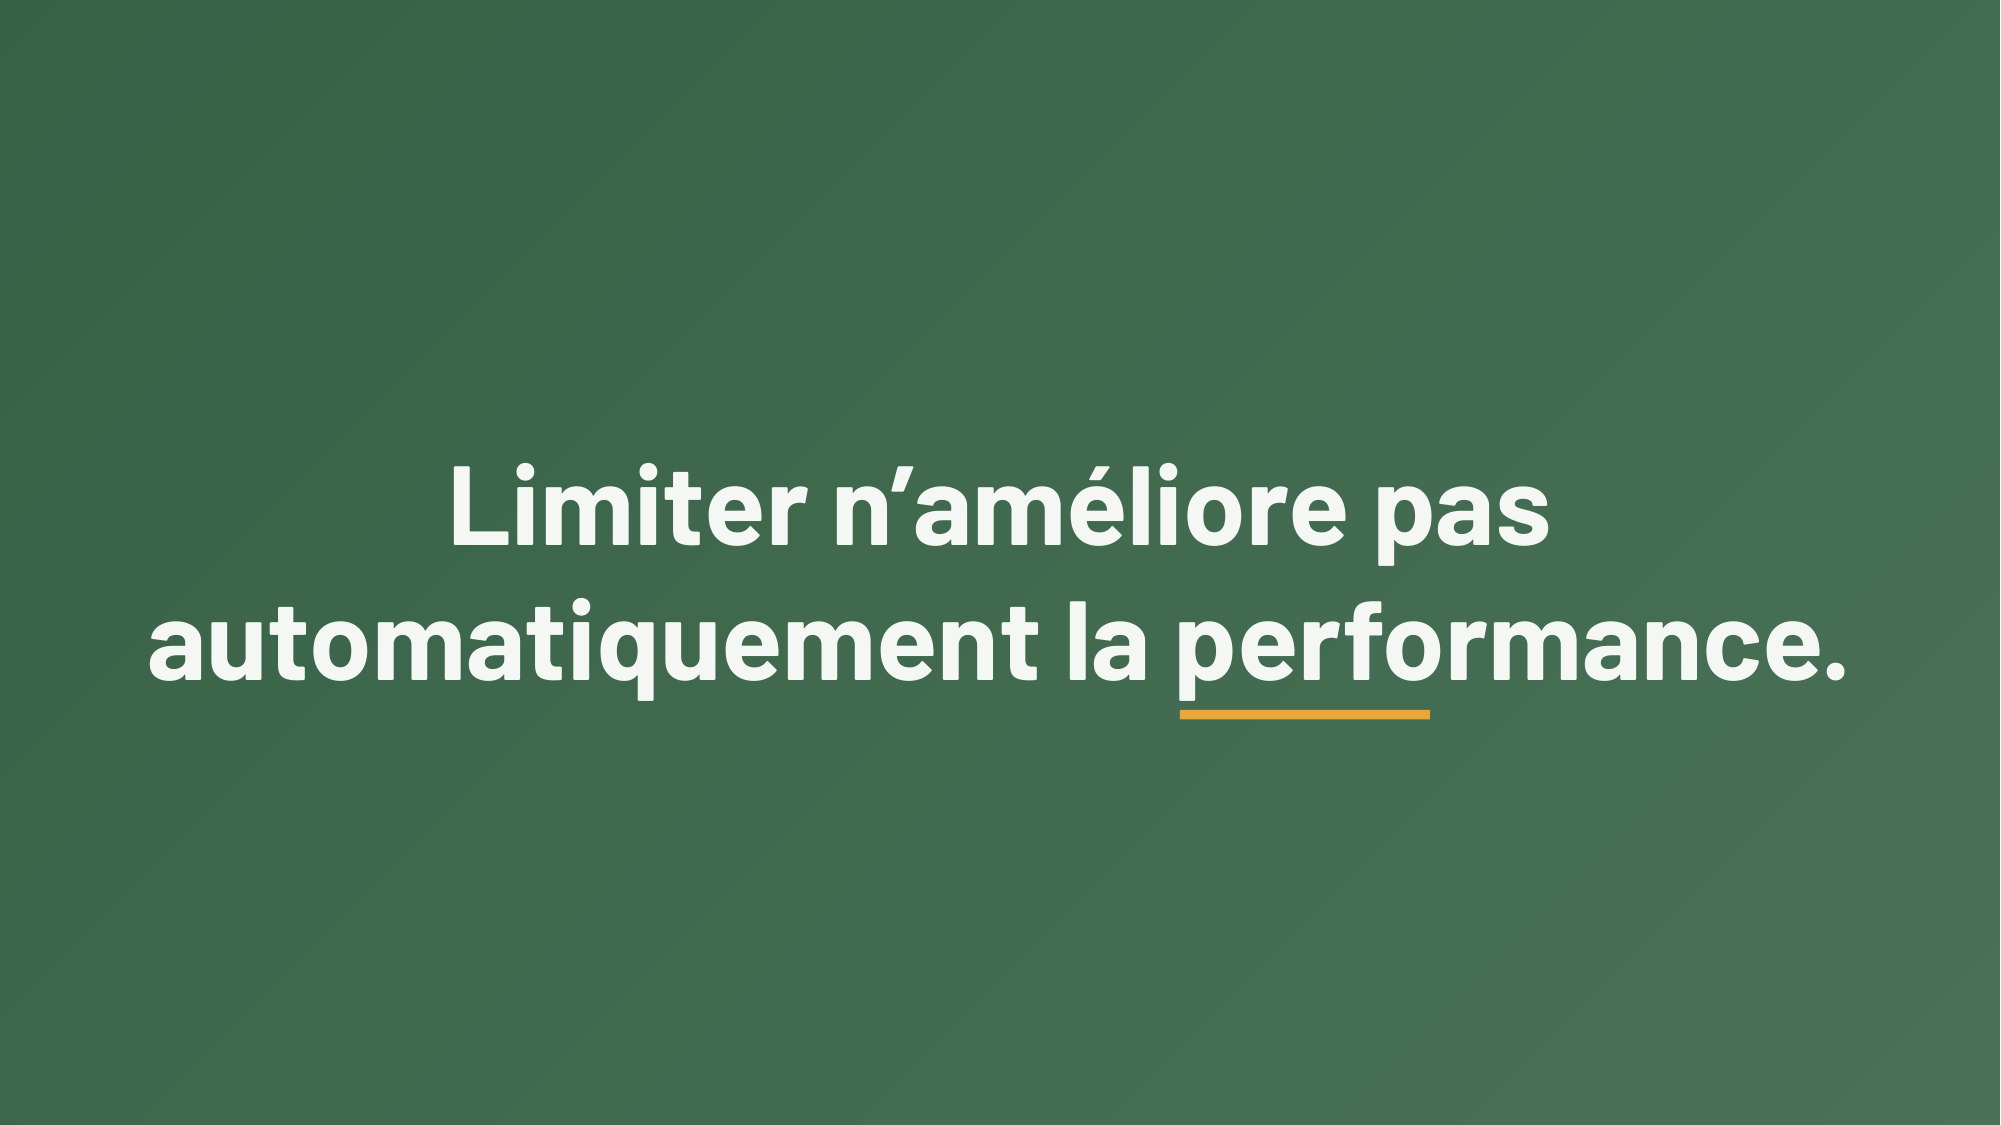

# Limiter n’améliore pas automatiquement la performance.